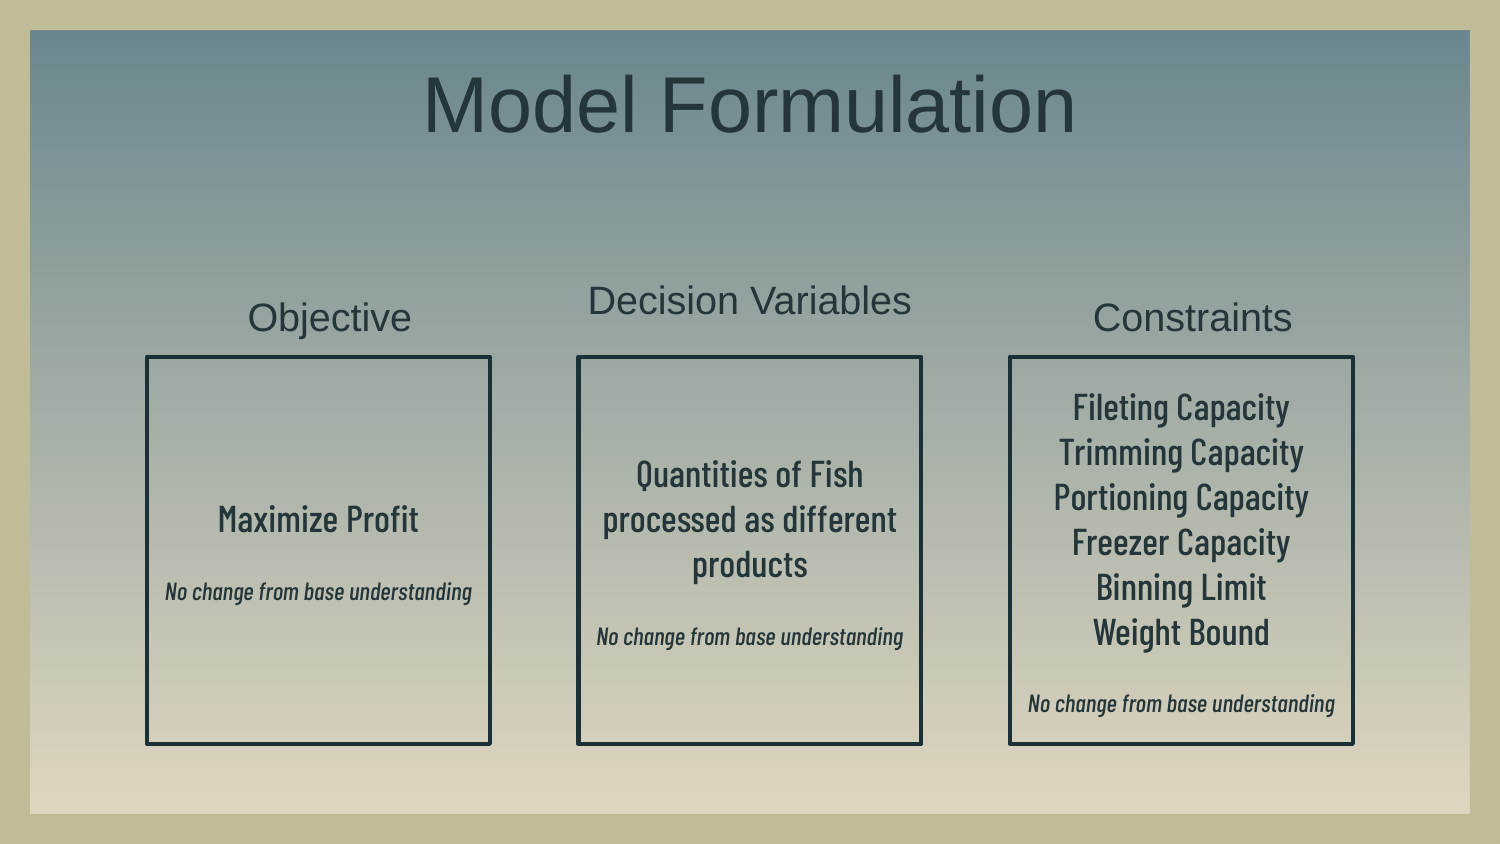

Model Formulation
Objective
Constraints
Decision Variables
Fileting Capacity
Trimming Capacity
Portioning Capacity
Freezer Capacity
Binning Limit
Weight Bound

No change from base understanding
Maximize Profit

No change from base understanding
Quantities of Fish processed as different products

No change from base understanding